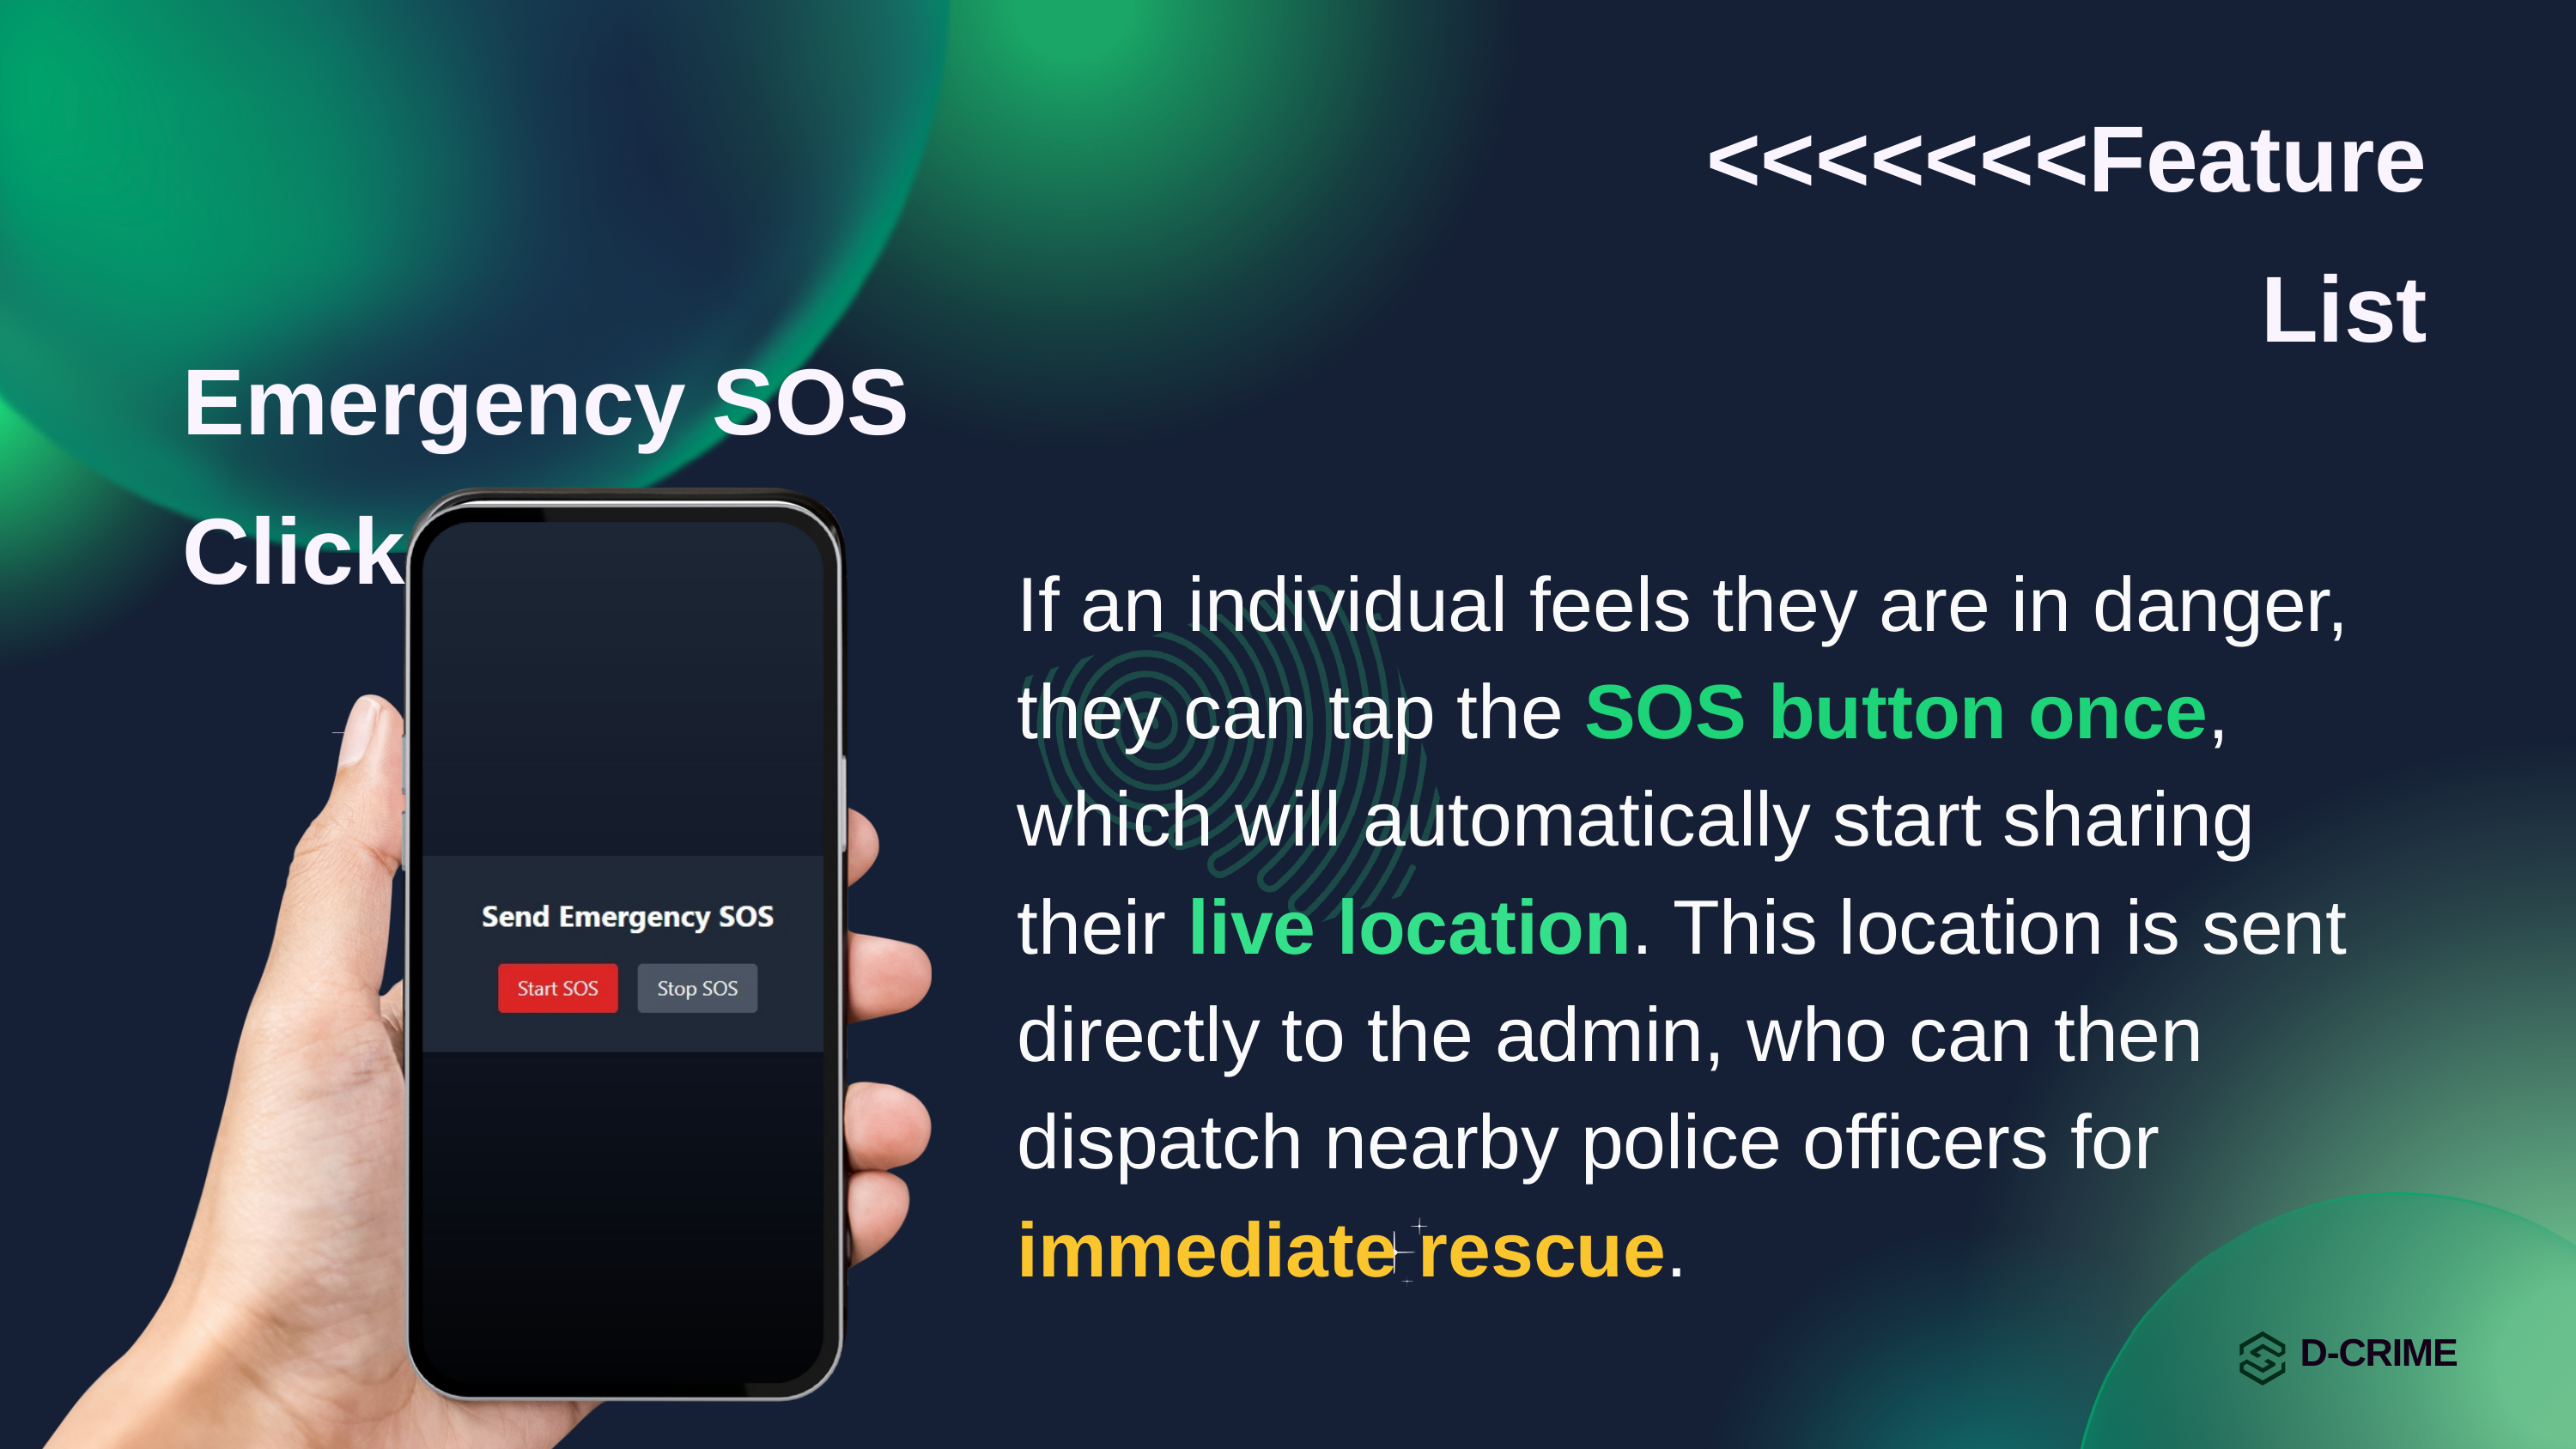

<<<<<<<Feature List

Emergency SOS Click

If an individual feels they are in danger, they can tap the SOS button once, which will automatically start sharing their live location. This location is sent directly to the admin, who can then dispatch nearby police officers for immediate rescue.

D-CRIME